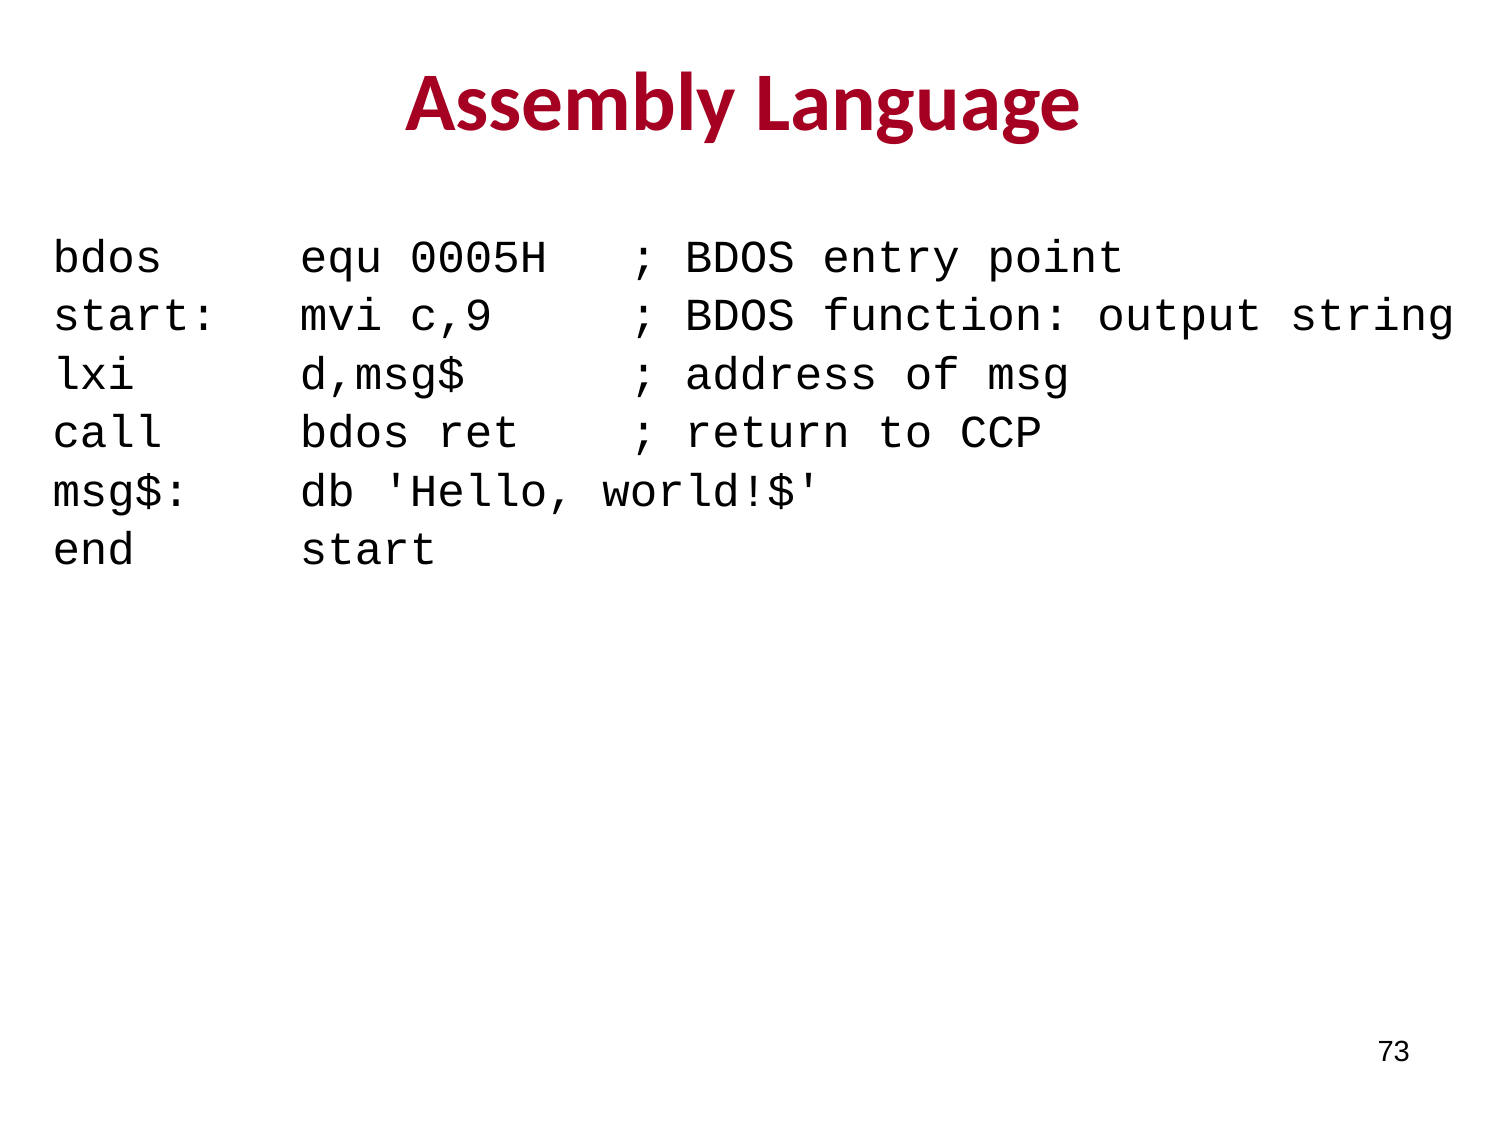

# Assembly Language
bdos     equ 0005H   ; BDOS entry point
start:   mvi c,9     ; BDOS function: output string
lxi      d,msg$      ; address of msg
call     bdos ret    ; return to CCP
msg$:    db 'Hello, world!$'
end      start
73